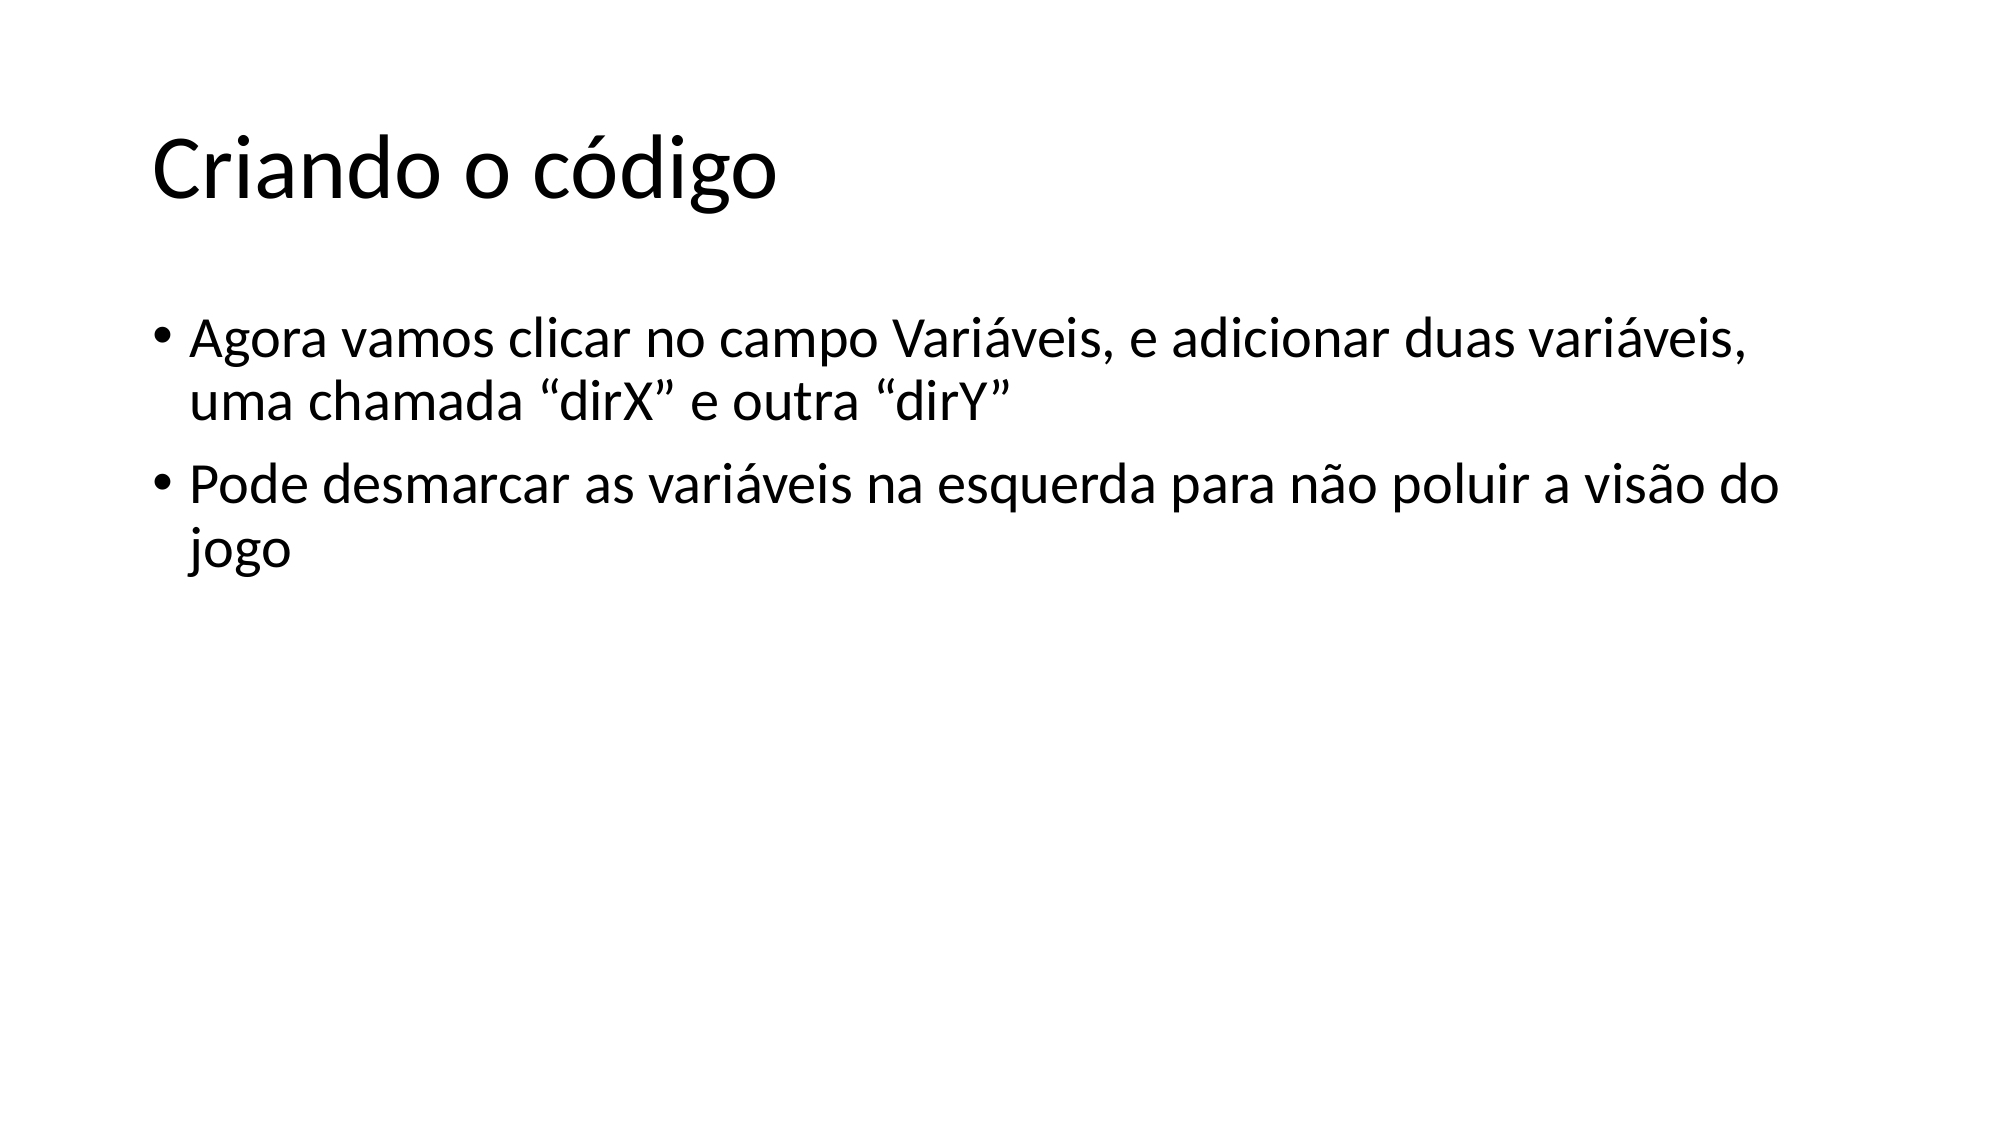

# Criando o código
Agora vamos clicar no campo Variáveis, e adicionar duas variáveis, uma chamada “dirX” e outra “dirY”
Pode desmarcar as variáveis na esquerda para não poluir a visão do jogo